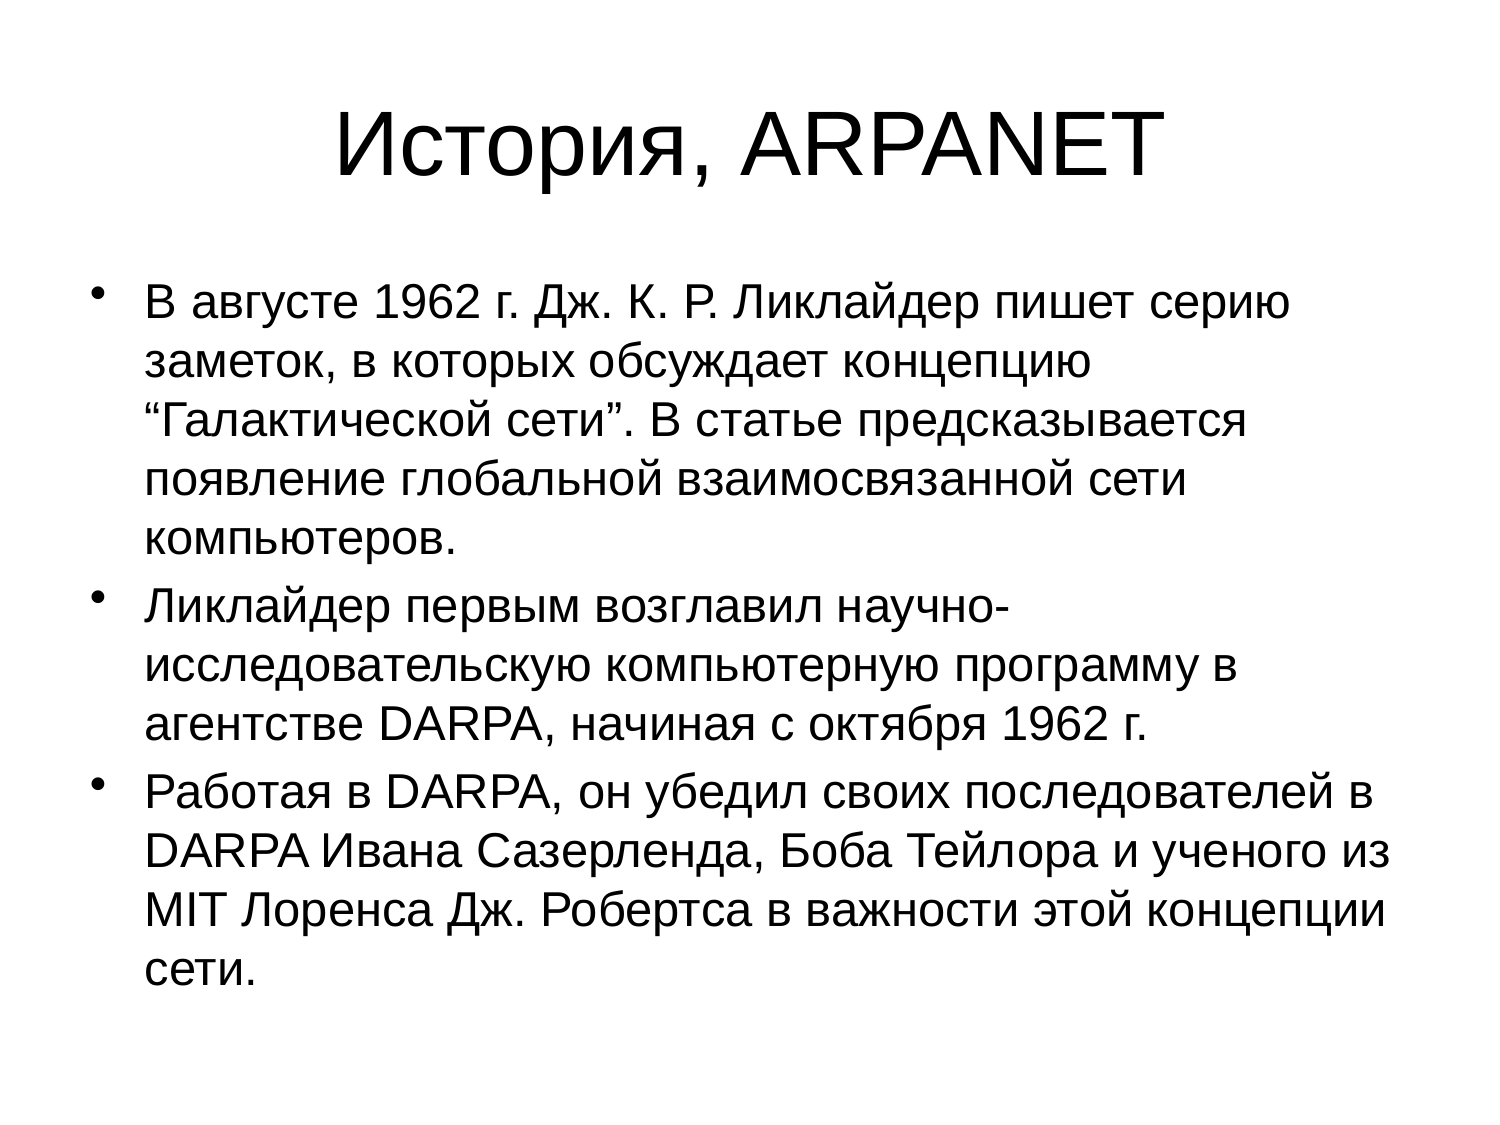

# История, ARPANET
В августе 1962 г. Дж. К. Р. Ликлайдер пишет серию заметок, в которых обсуждает концепцию “Галактической сети”. В статье предсказывается появление глобальной взаимосвязанной сети компьютеров.
Ликлайдер первым возглавил научно-исследовательскую компьютерную программу в агентстве DARPA, начиная с октября 1962 г.
Работая в DARPA, он убедил своих последователей в DARPA Ивана Сазерленда, Боба Тейлора и ученого из MIT Лоренса Дж. Робертса в важности этой концепции сети.